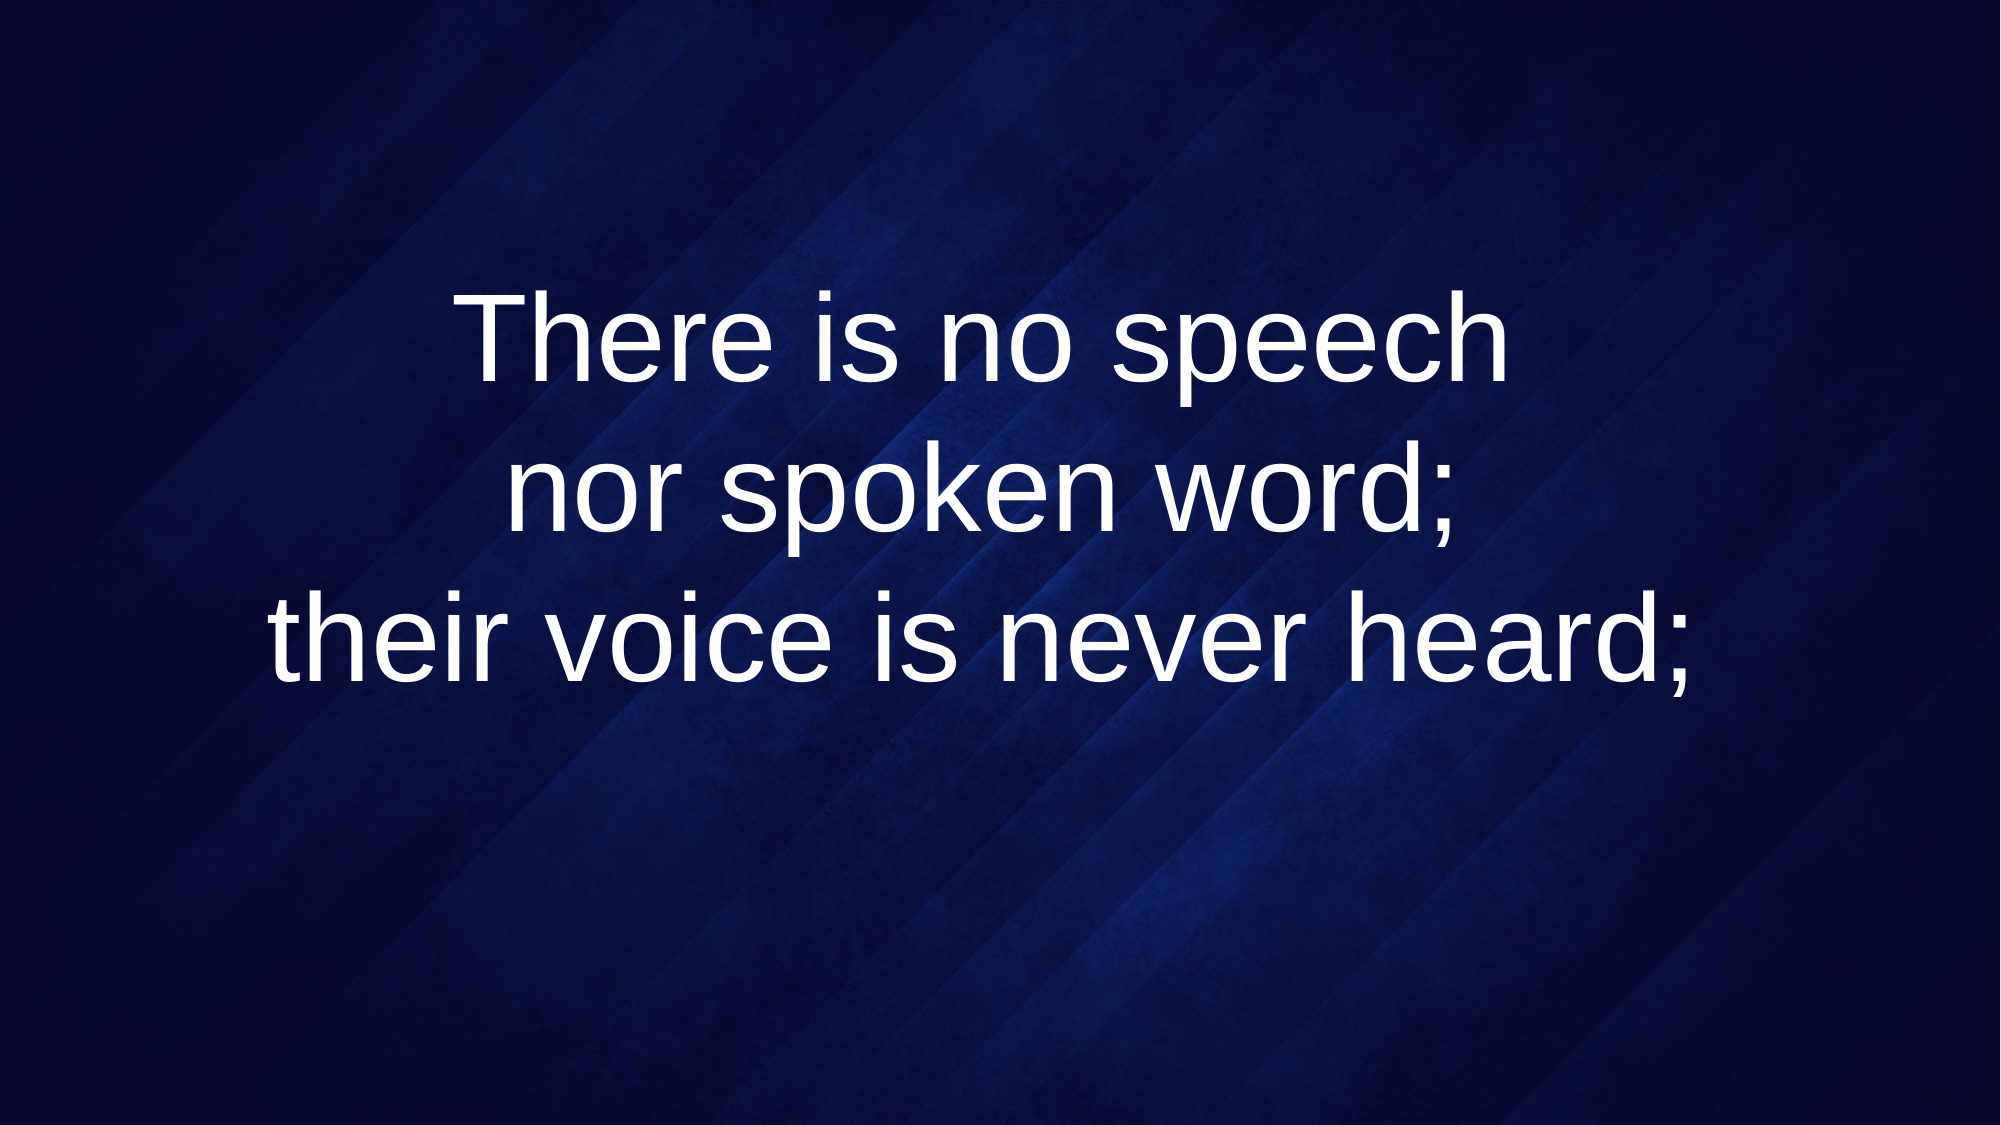

# There is no speech nor spoken word; their voice is never heard;